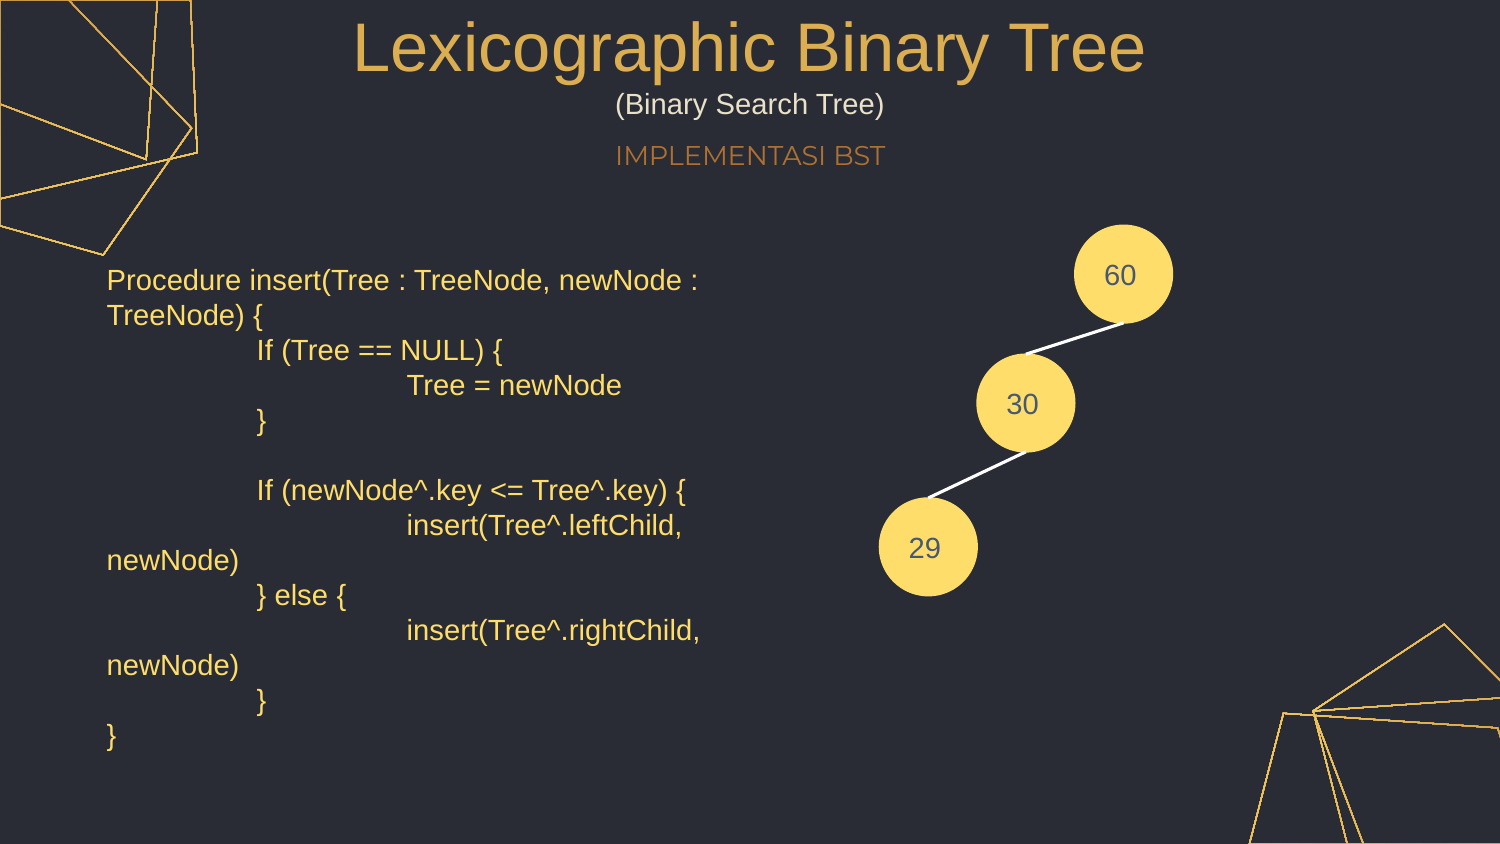

Lexicographic Binary Tree
(Binary Search Tree)
IMPLEMENTASI BST
60
Procedure insert(Tree : TreeNode, newNode : TreeNode) {
	If (Tree == NULL) {
		Tree = newNode
	}

	If (newNode^.key <= Tree^.key) {
		insert(Tree^.leftChild, newNode)
	} else {
		insert(Tree^.rightChild, newNode)
	}
}
30
29